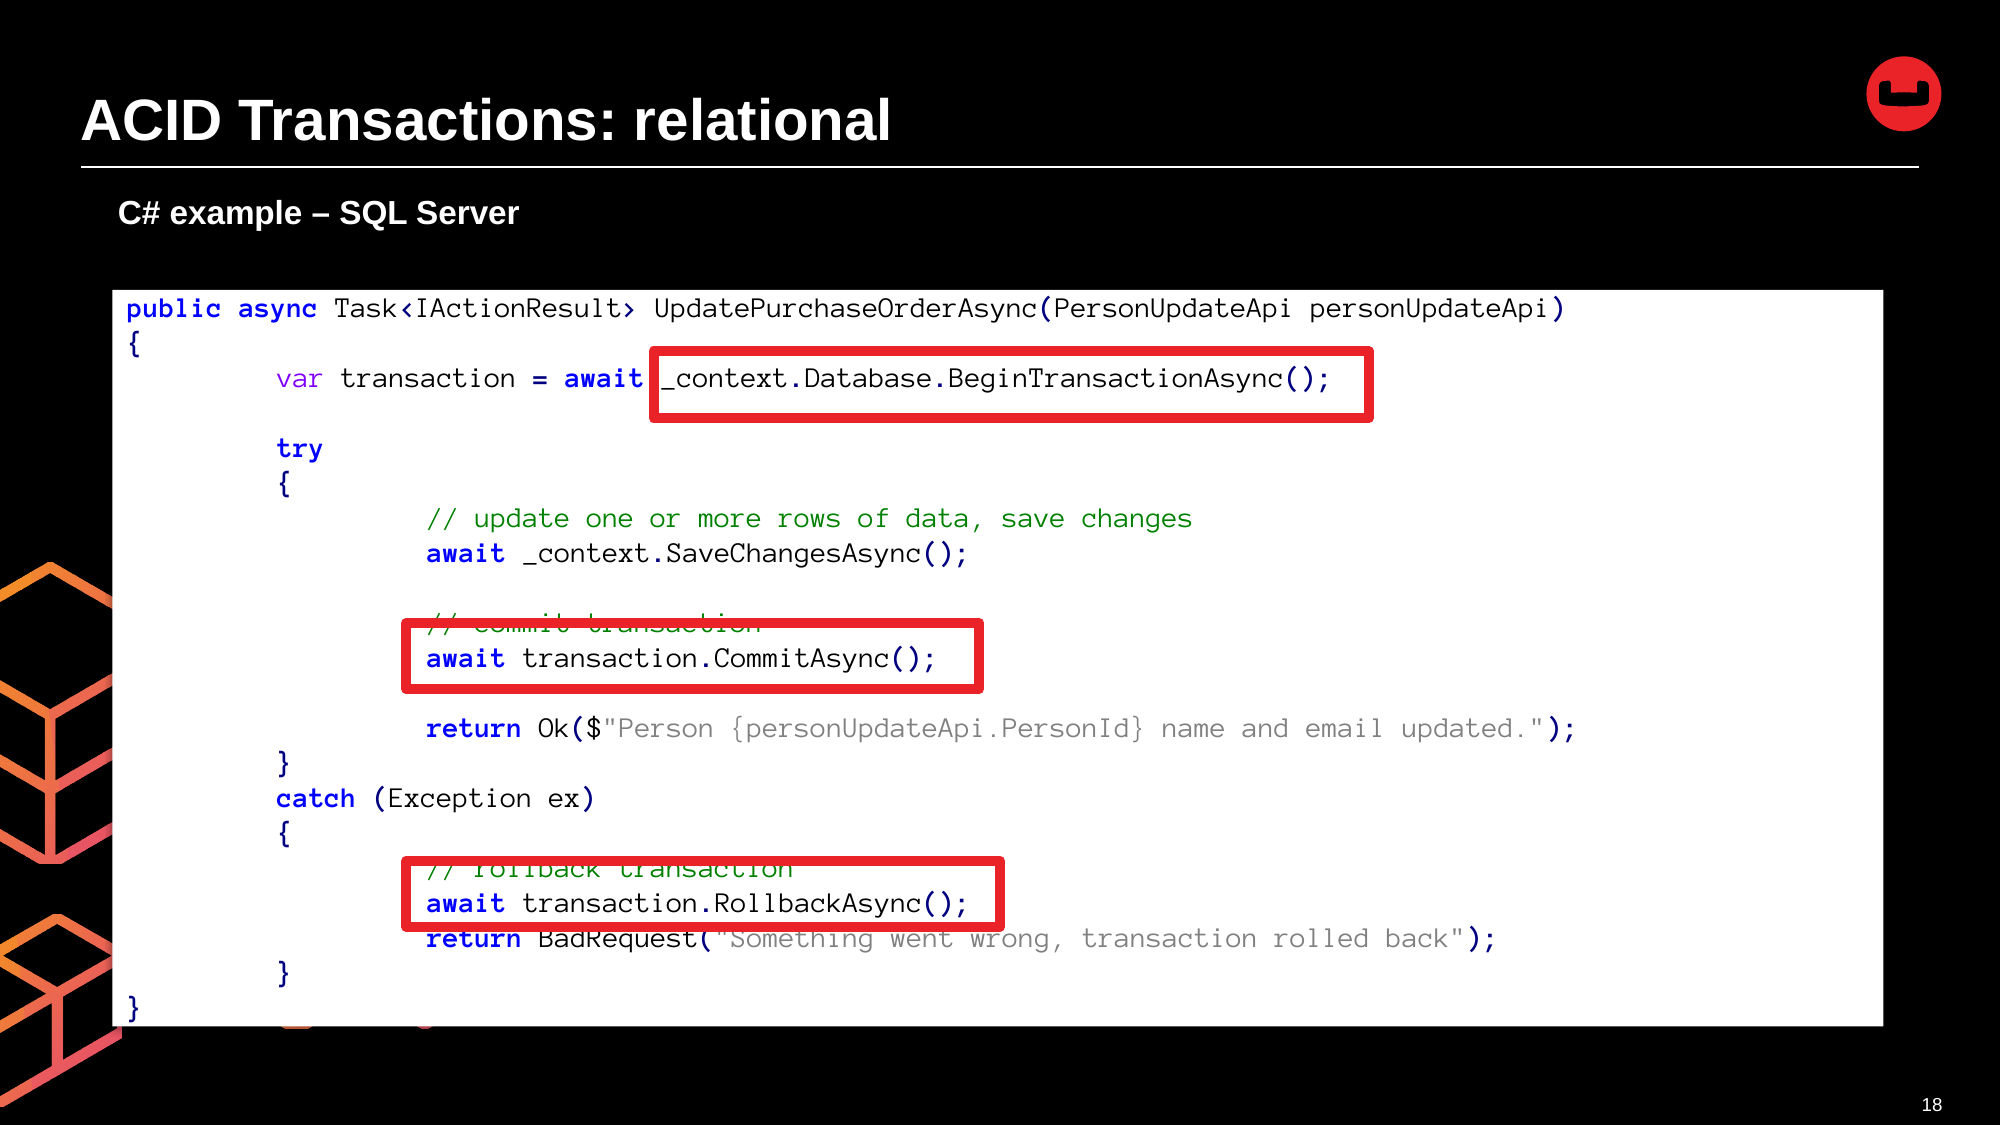

# ACID Transactions: relational
C# example – SQL Server
public async Task<IActionResult> UpdatePurchaseOrderAsync(PersonUpdateApi personUpdateApi)
{
	var transaction = await _context.Database.BeginTransactionAsync();

	try
	{
		// update one or more rows of data, save changes
		await _context.SaveChangesAsync();

		// commit transaction
		await transaction.CommitAsync();

		return Ok($"Person {personUpdateApi.PersonId} name and email updated.");
	}
	catch (Exception ex)
	{
		// rollback transaction
		await transaction.RollbackAsync();
		return BadRequest("Something went wrong, transaction rolled back");
	}
}